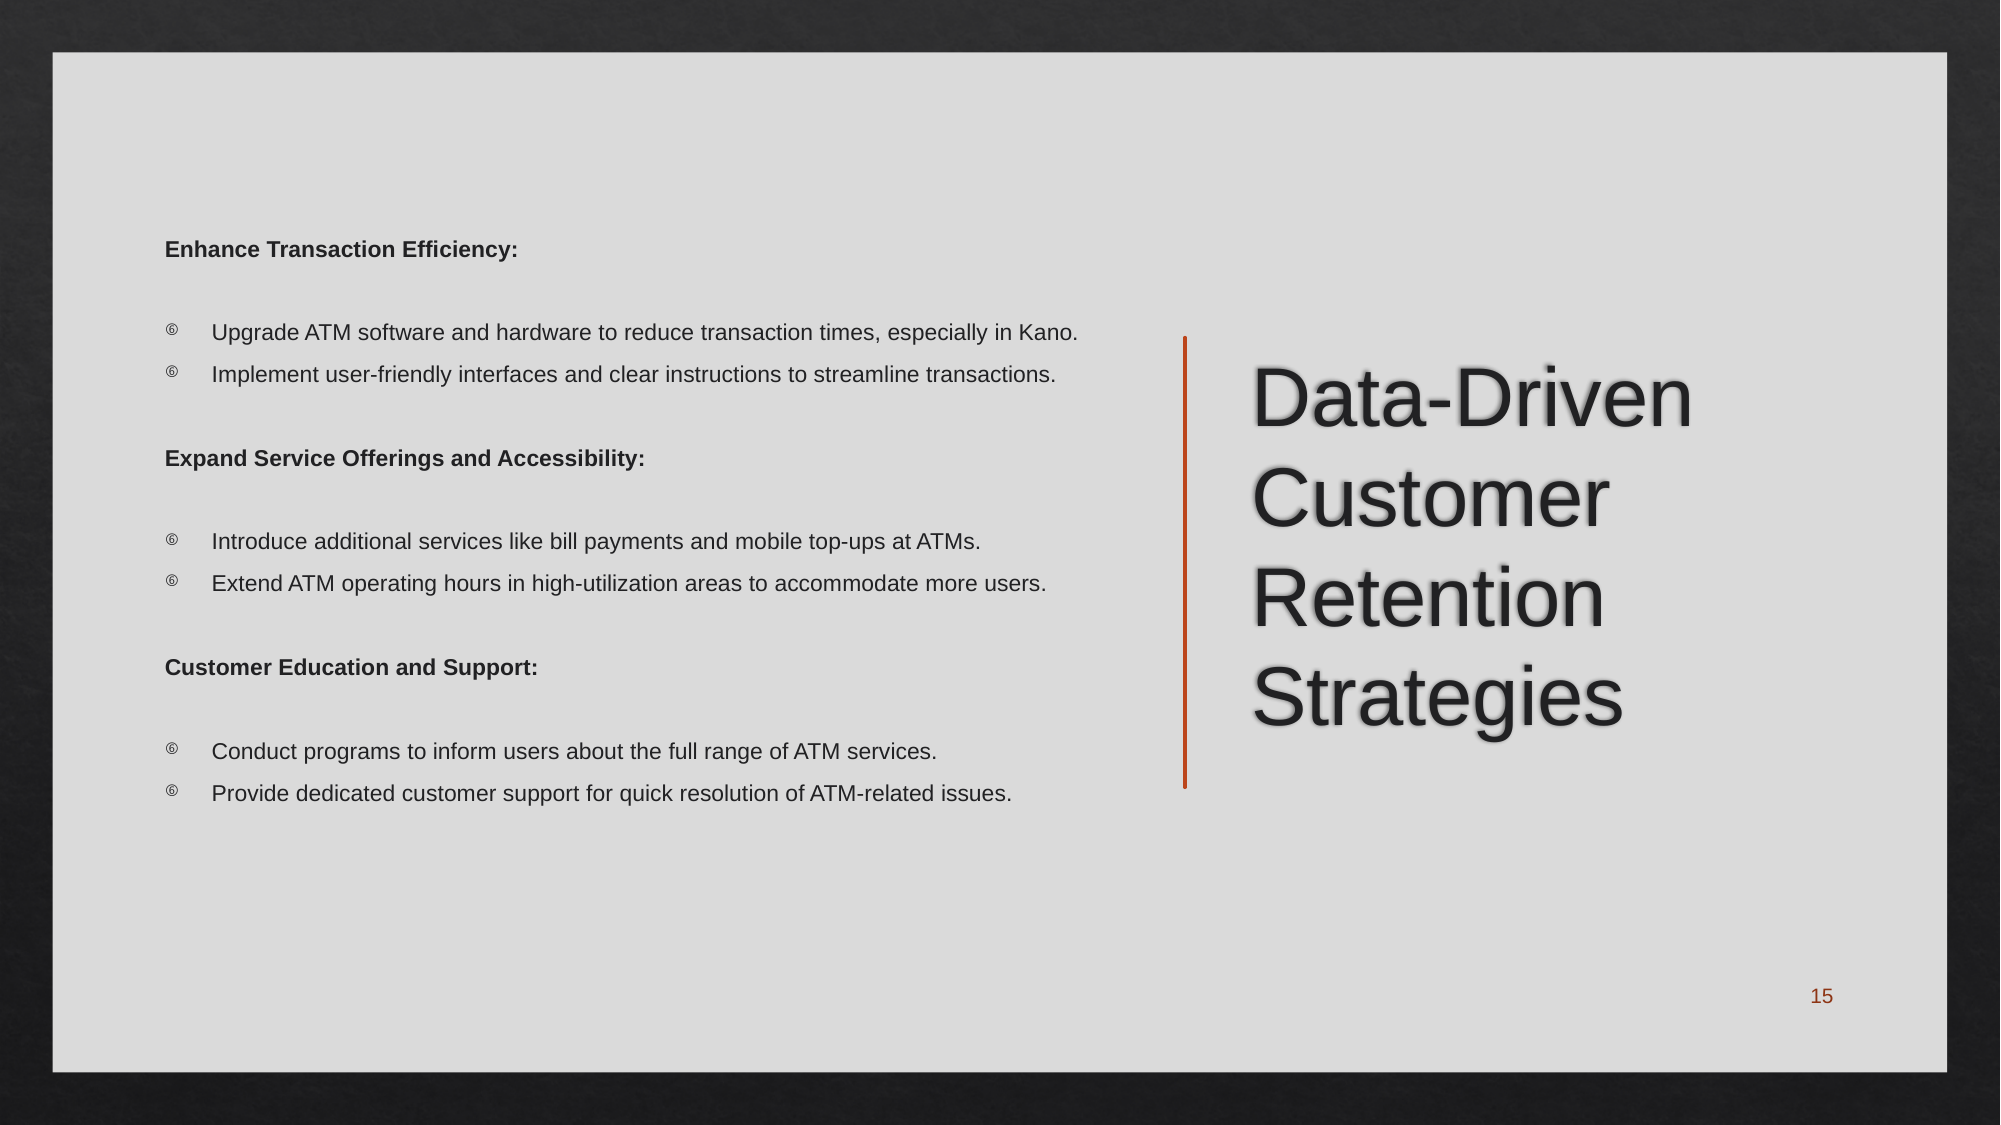

Enhance Transaction Efficiency:

Upgrade ATM software and hardware to reduce transaction times, especially in Kano.
Implement user-friendly interfaces and clear instructions to streamline transactions.

Expand Service Offerings and Accessibility:

Introduce additional services like bill payments and mobile top-ups at ATMs.
Extend ATM operating hours in high-utilization areas to accommodate more users.

Customer Education and Support:

Conduct programs to inform users about the full range of ATM services.
Provide dedicated customer support for quick resolution of ATM-related issues.

# Data-Driven Customer Retention Strategies
15